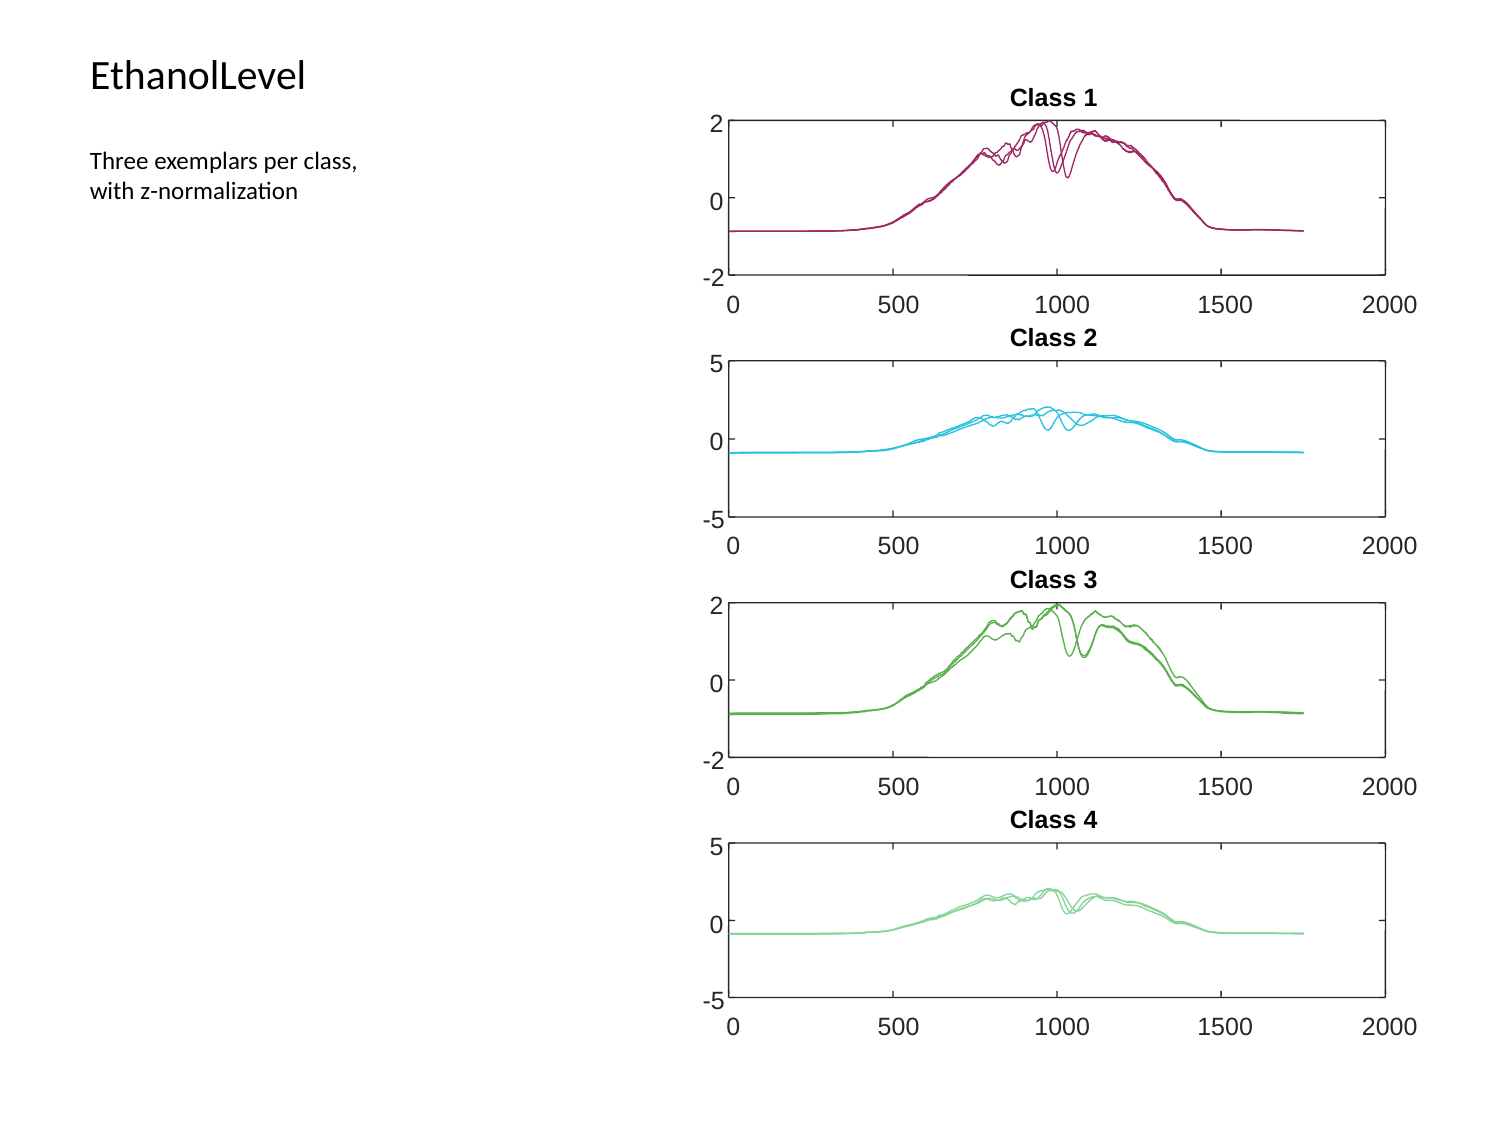

# EthanolLevel
Class 1
2

0

-2

0
500
1000
1500
2000
Class 2
5

0

-5

0
500
1000
1500
2000
Class 3
2

0

-2

0
500
1000
1500
2000
Class 4
5

0

-5

0
500
1000
1500
2000
Three exemplars per class, with z-normalization